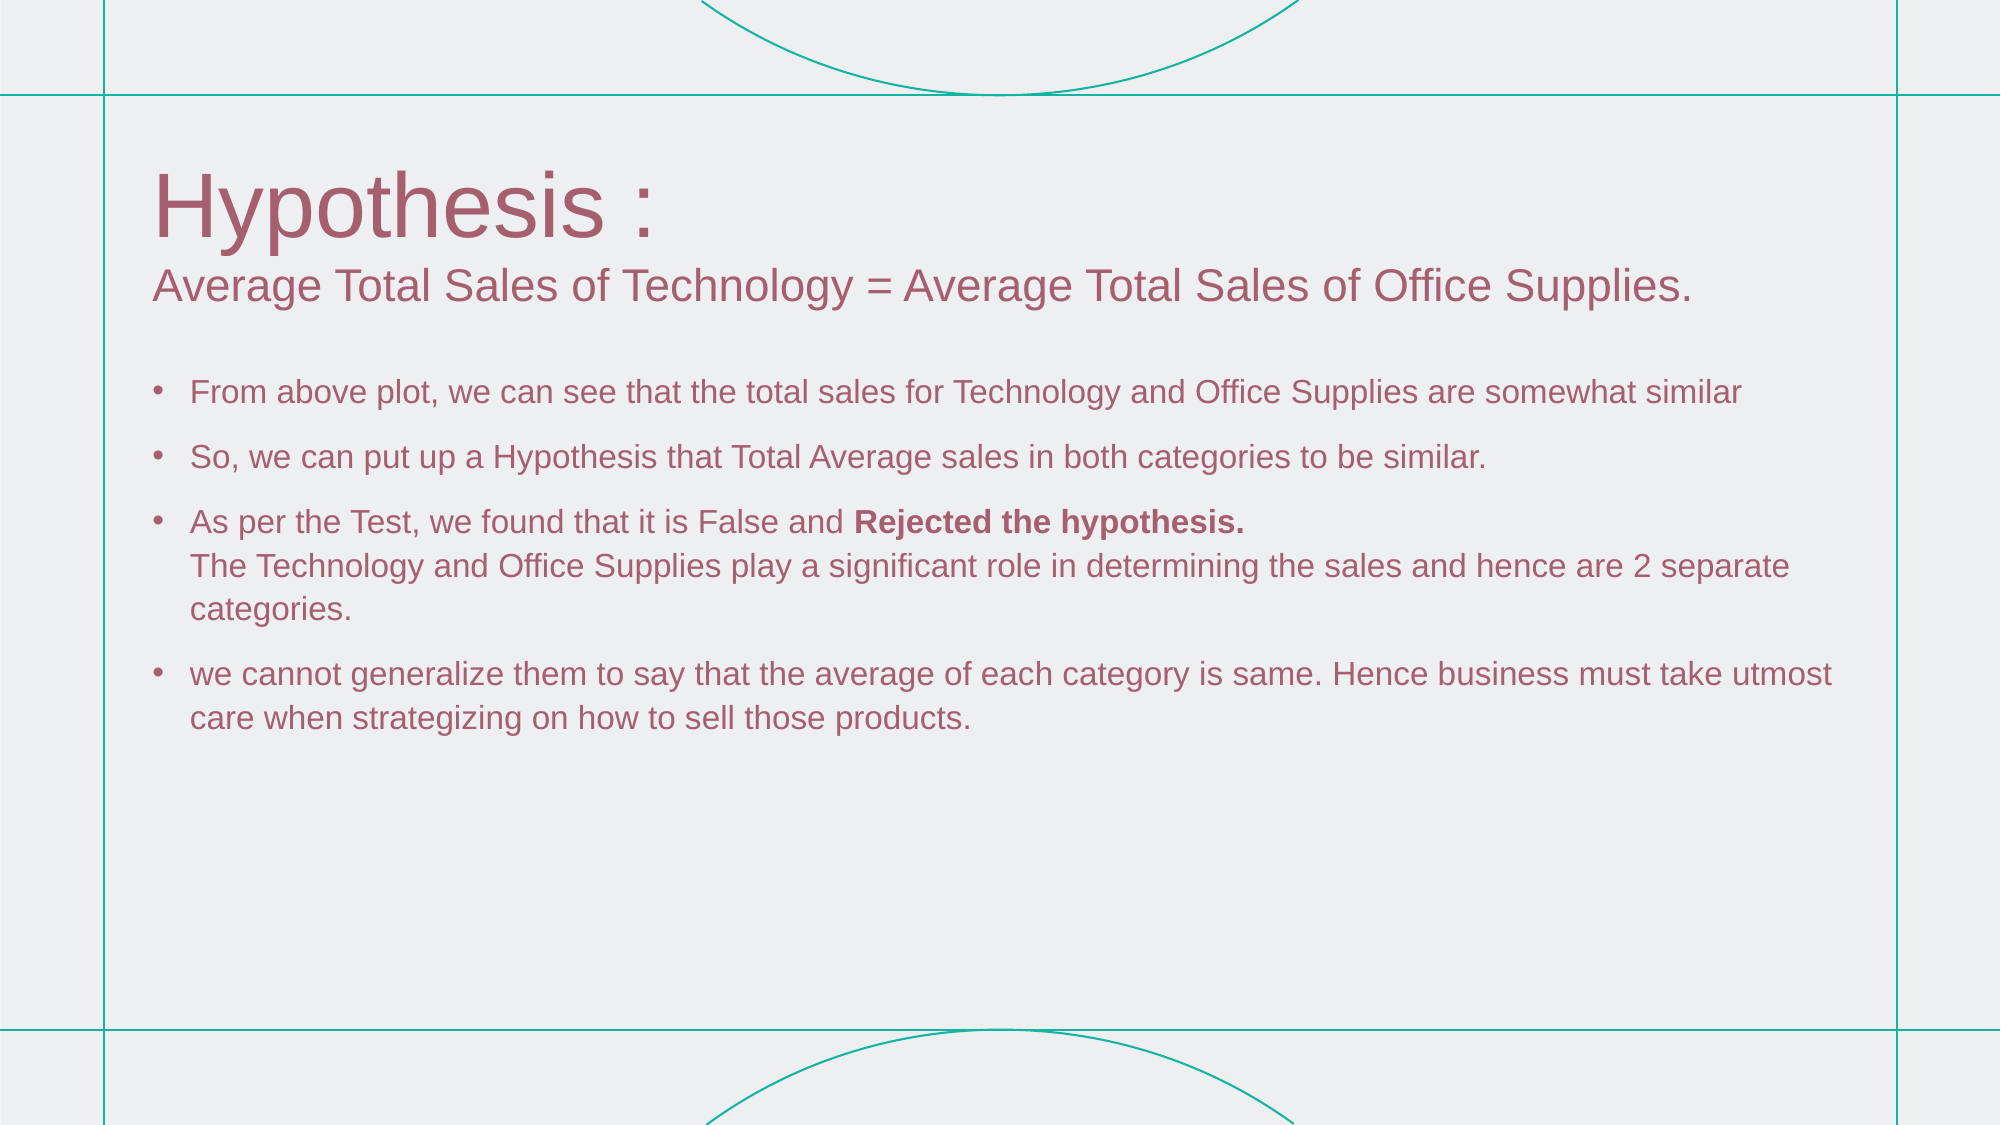

# Hypothesis : Average Total Sales of Technology = Average Total Sales of Office Supplies.
From above plot, we can see that the total sales for Technology and Office Supplies are somewhat similar
So, we can put up a Hypothesis that Total Average sales in both categories to be similar.
As per the Test, we found that it is False and Rejected the hypothesis.
The Technology and Office Supplies play a significant role in determining the sales and hence are 2 separate categories.
we cannot generalize them to say that the average of each category is same. Hence business must take utmost care when strategizing on how to sell those products.